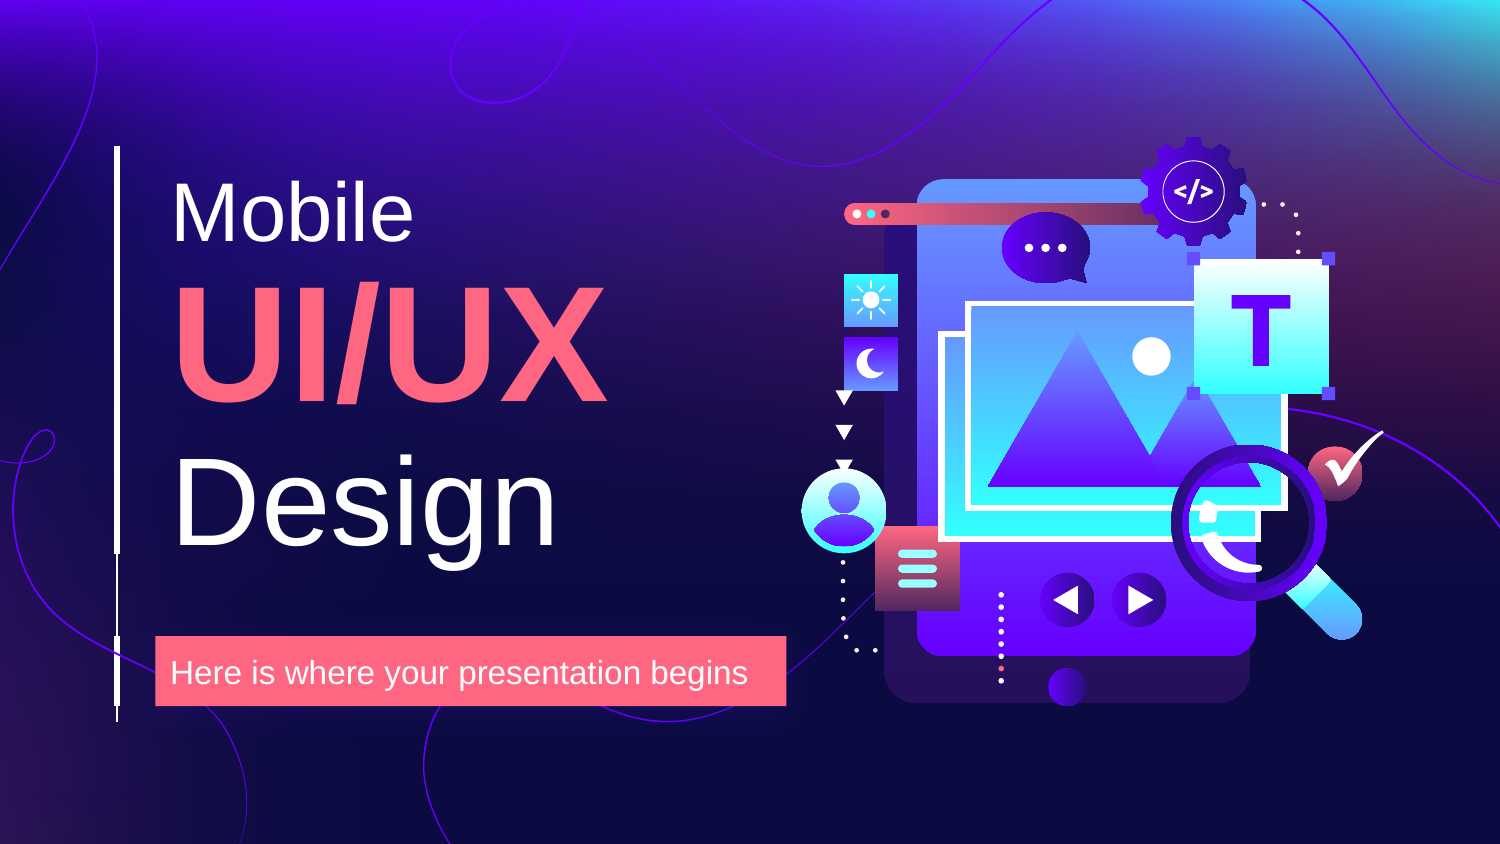

# Mobile UI/UX Design

Here is where your presentation begins